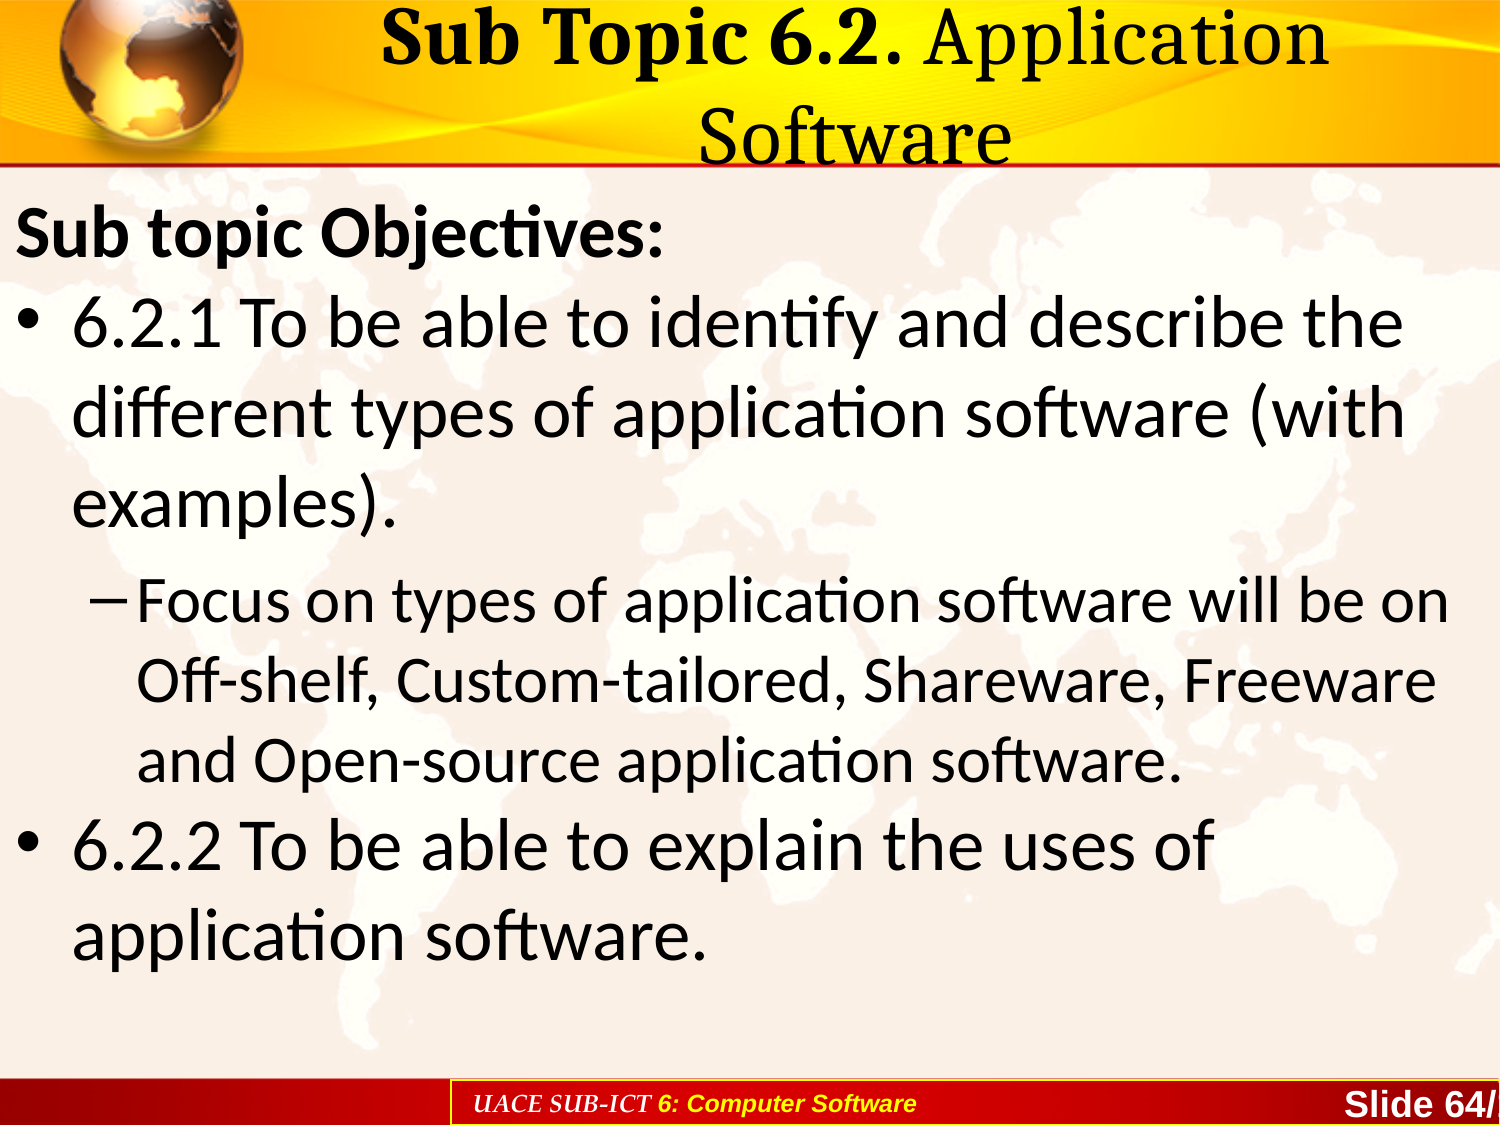

# Sub Topic 6.2. Application Software
Sub topic Objectives:
6.2.1 To be able to identify and describe the different types of application software (with examples).
Focus on types of application software will be on Off-shelf, Custom-tailored, Shareware, Freeware and Open-source application software.
6.2.2 To be able to explain the uses of application software.